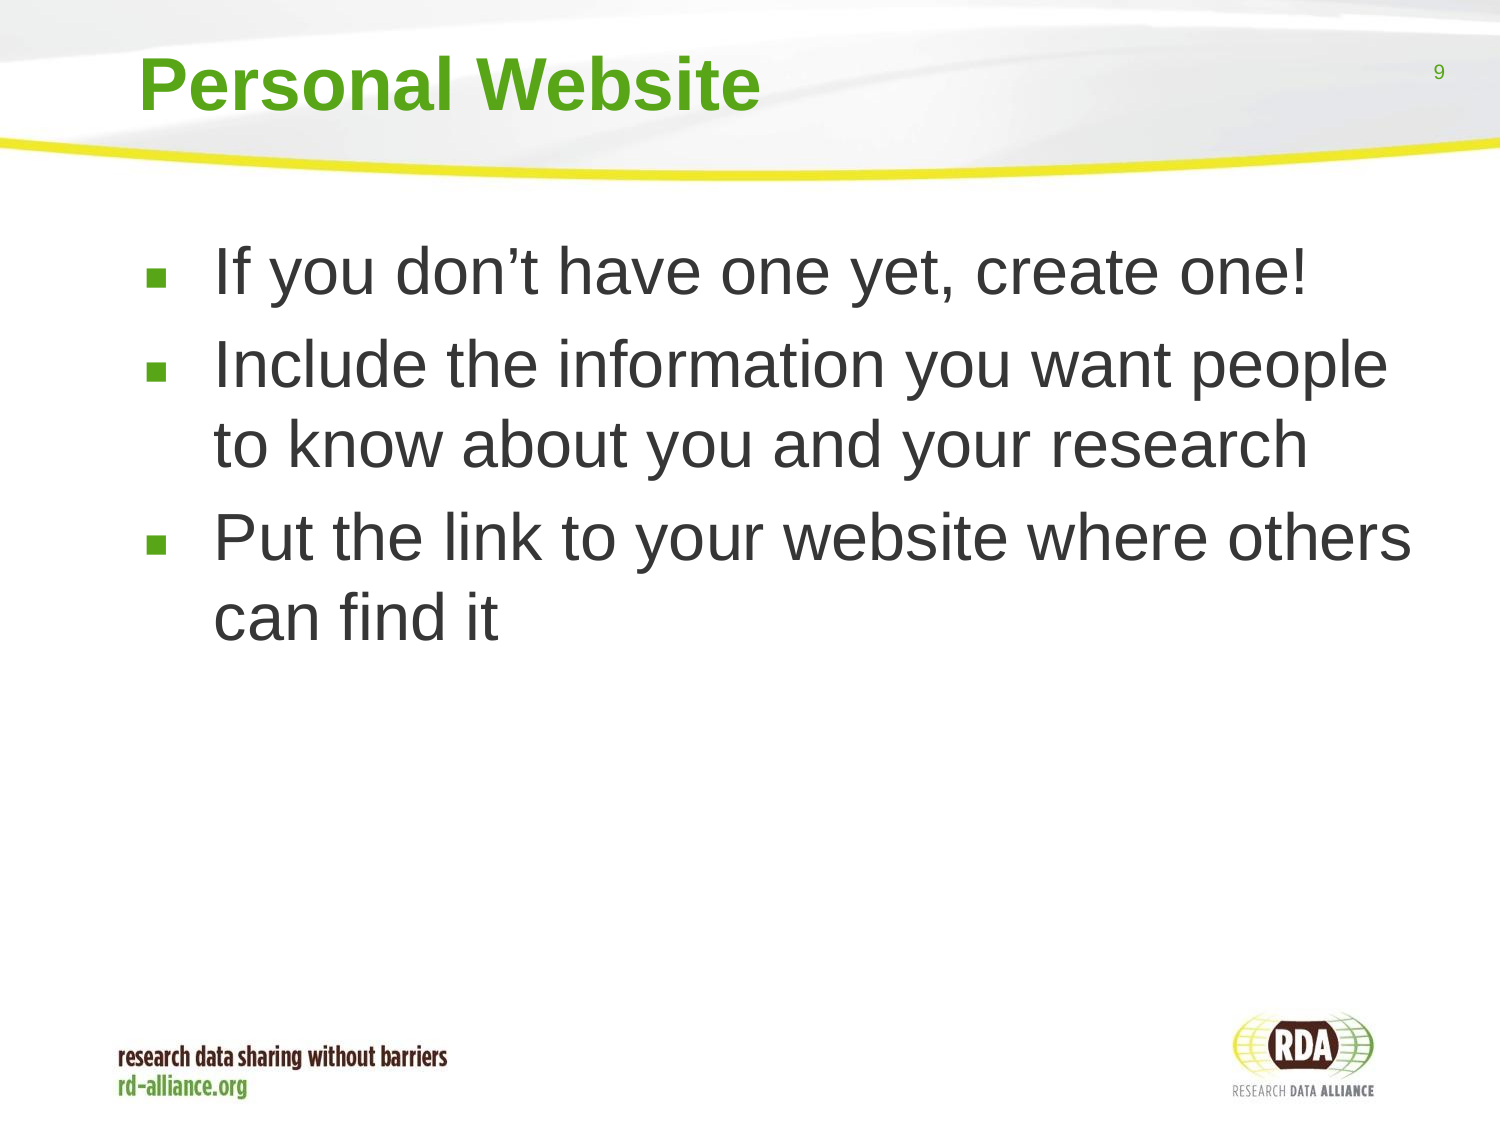

# Personal Website
If you don’t have one yet, create one!
Include the information you want people to know about you and your research
Put the link to your website where others can find it